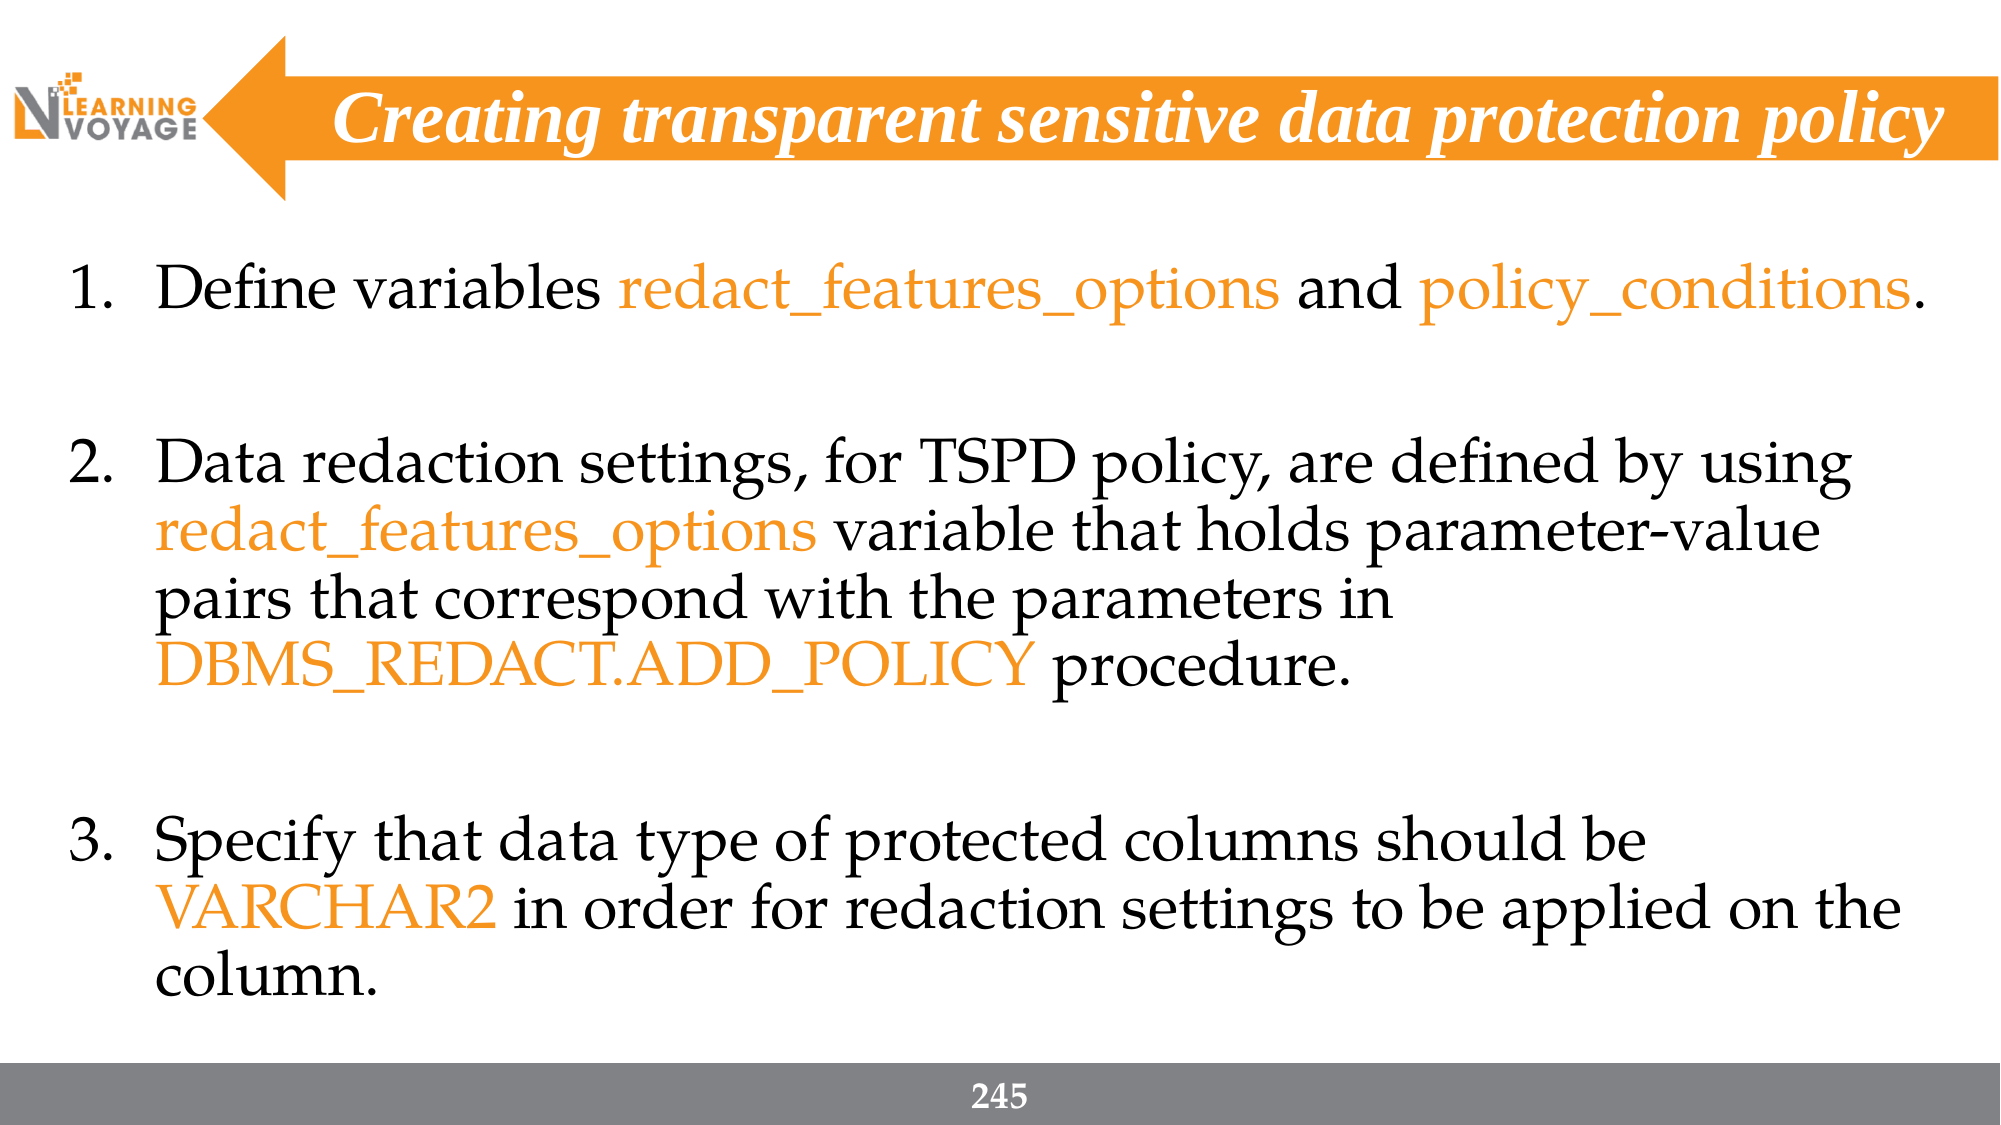

# Creating transparent sensitive data protection policy
Define variables redact_features_options and policy_conditions.

Data redaction settings, for TSPD policy, are defined by using redact_features_options variable that holds parameter-value pairs that correspond with the parameters in DBMS_REDACT.ADD_POLICY procedure.

Specify that data type of protected columns should be VARCHAR2 in order for redaction settings to be applied on the column.

245